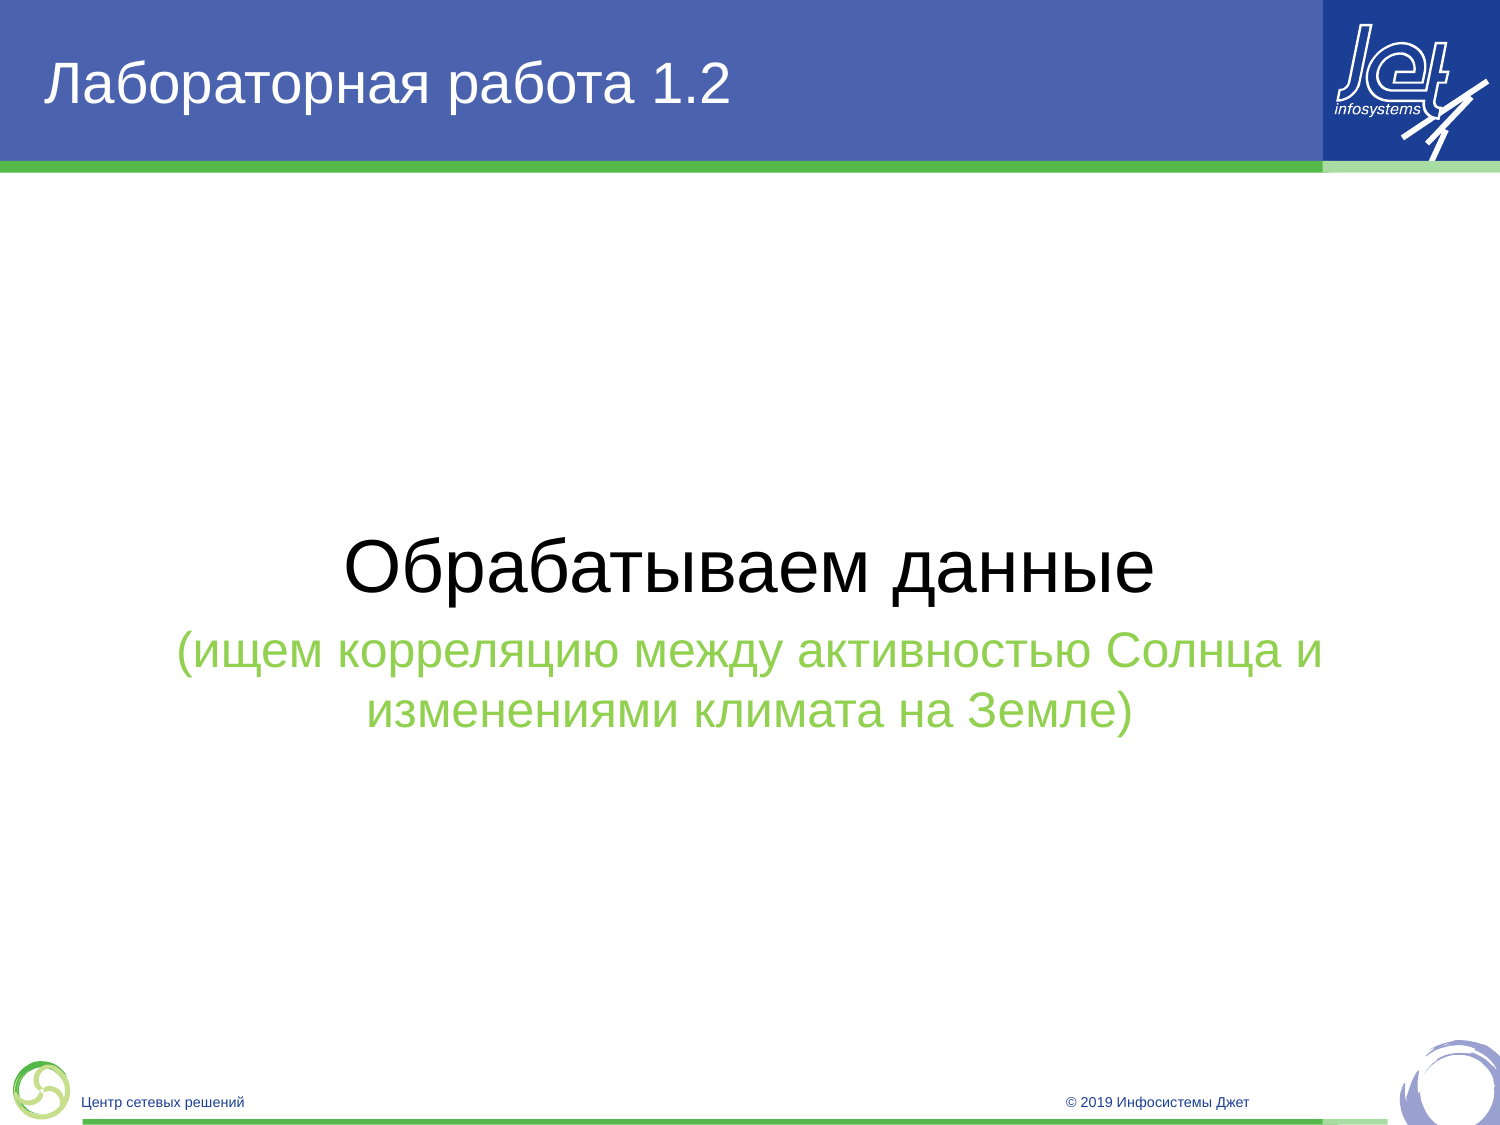

# Лабораторная работа 1.2
Обрабатываем данные
(ищем корреляцию между активностью Солнца и изменениями климата на Земле)